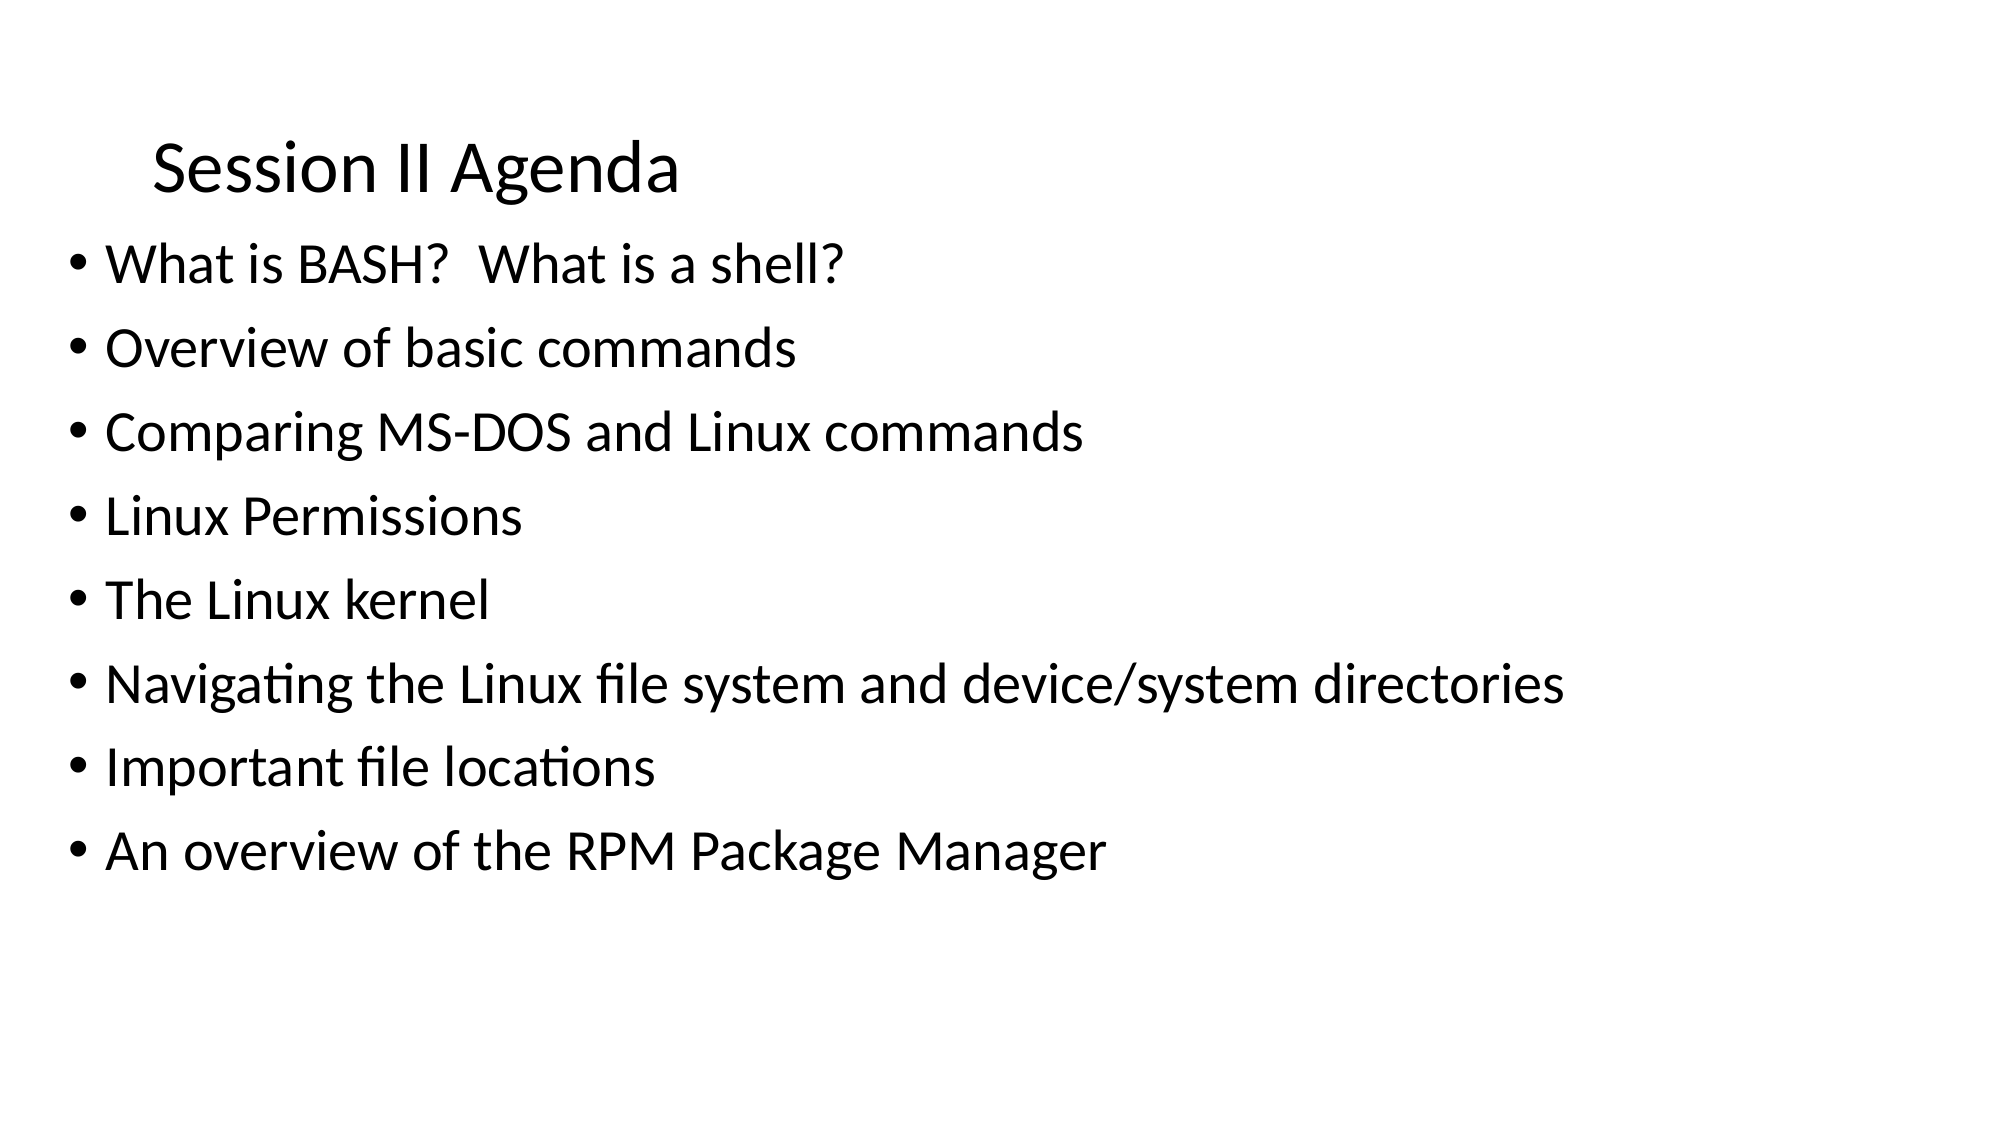

# Session II Agenda
What is BASH?  What is a shell?
Overview of basic commands
Comparing MS-DOS and Linux commands
Linux Permissions
The Linux kernel
Navigating the Linux file system and device/system directories
Important file locations
An overview of the RPM Package Manager